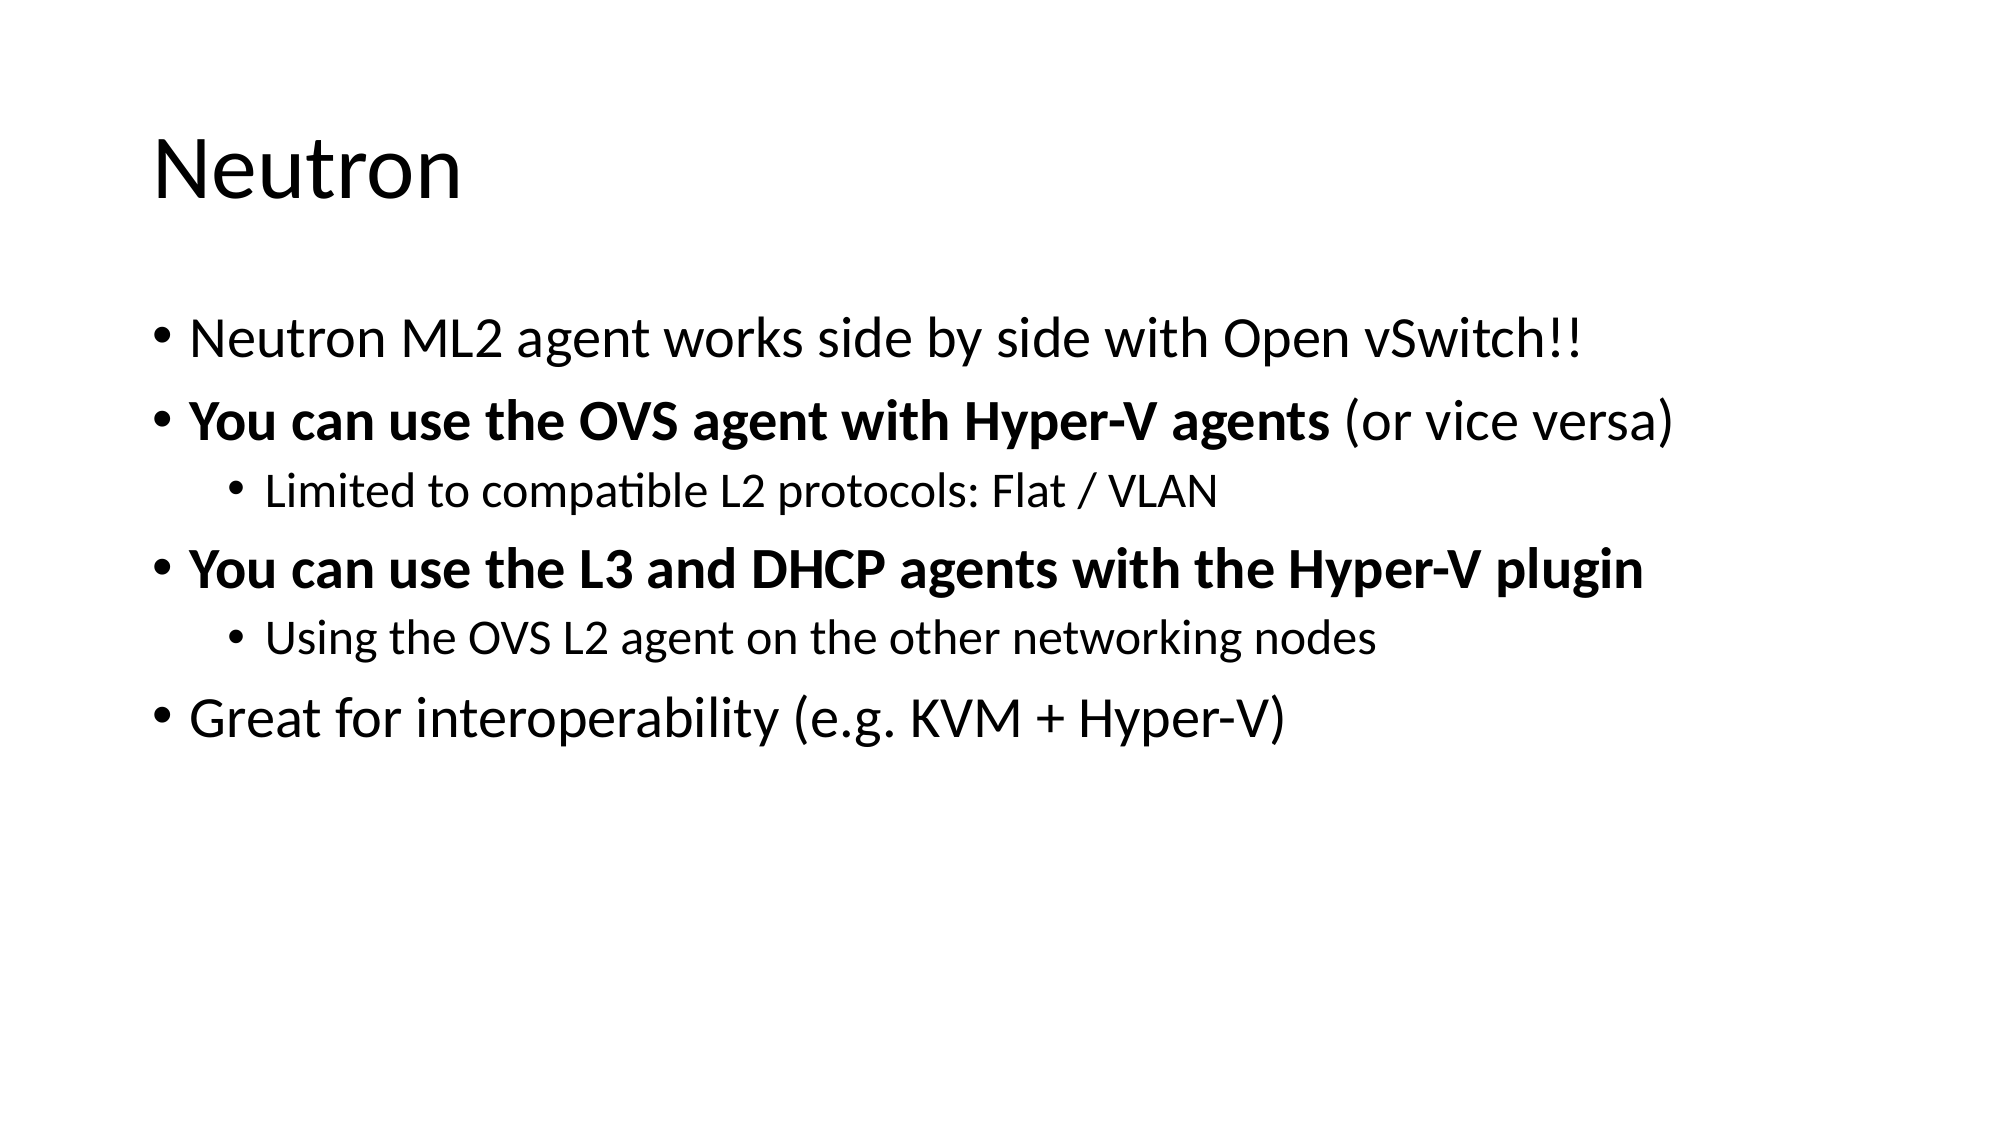

# Neutron
Neutron ML2 agent works side by side with Open vSwitch!!
You can use the OVS agent with Hyper-V agents (or vice versa)
Limited to compatible L2 protocols: Flat / VLAN
You can use the L3 and DHCP agents with the Hyper-V plugin
Using the OVS L2 agent on the other networking nodes
Great for interoperability (e.g. KVM + Hyper-V)